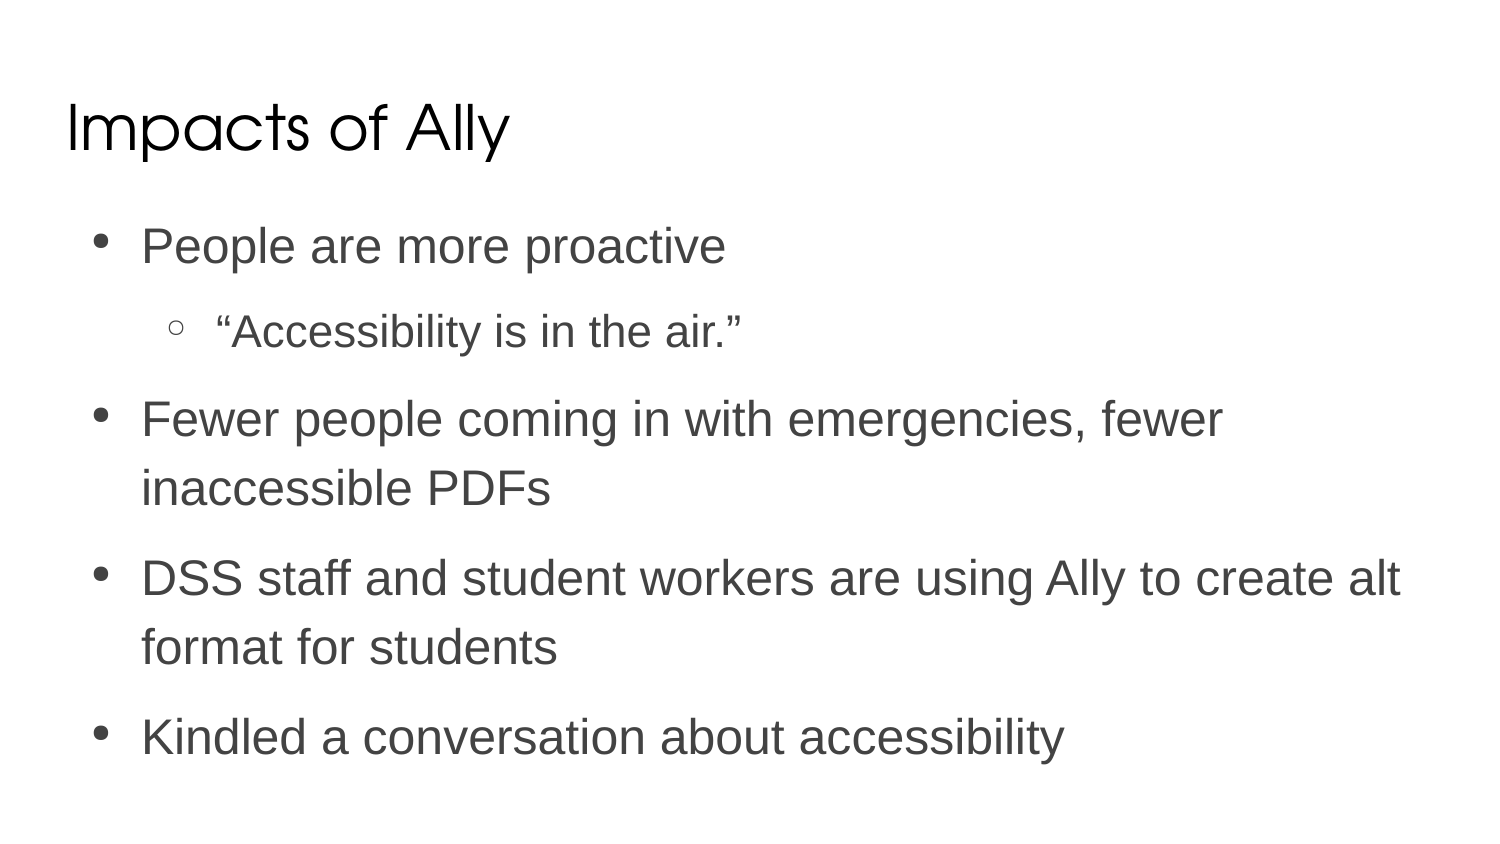

# Impacts of Ally
People are more proactive
“Accessibility is in the air.”
Fewer people coming in with emergencies, fewer inaccessible PDFs
DSS staff and student workers are using Ally to create alt format for students
Kindled a conversation about accessibility